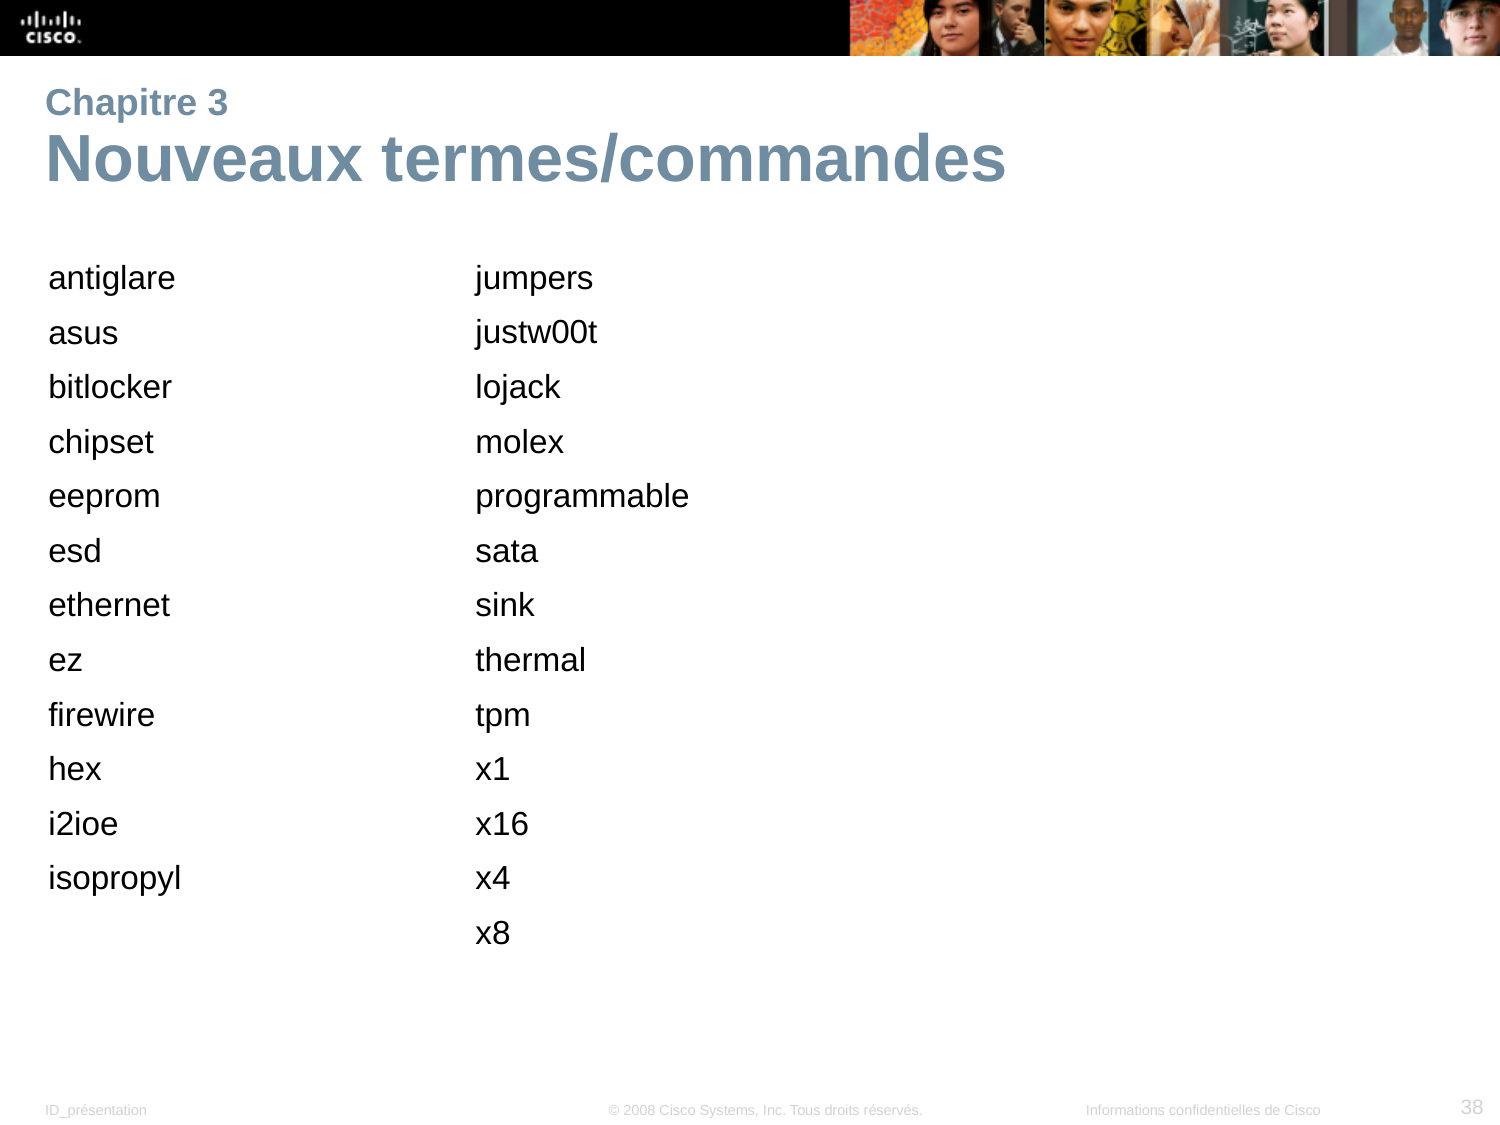

# Chapitre 3 Nouveaux termes/commandes
antiglare
asus
bitlocker
chipset
eeprom
esd
ethernet
ez
firewire
hex
i2ioe
isopropyl
jumpers
justw00t
lojack
molex
programmable
sata
sink
thermal
tpm
x1
x16
x4
x8